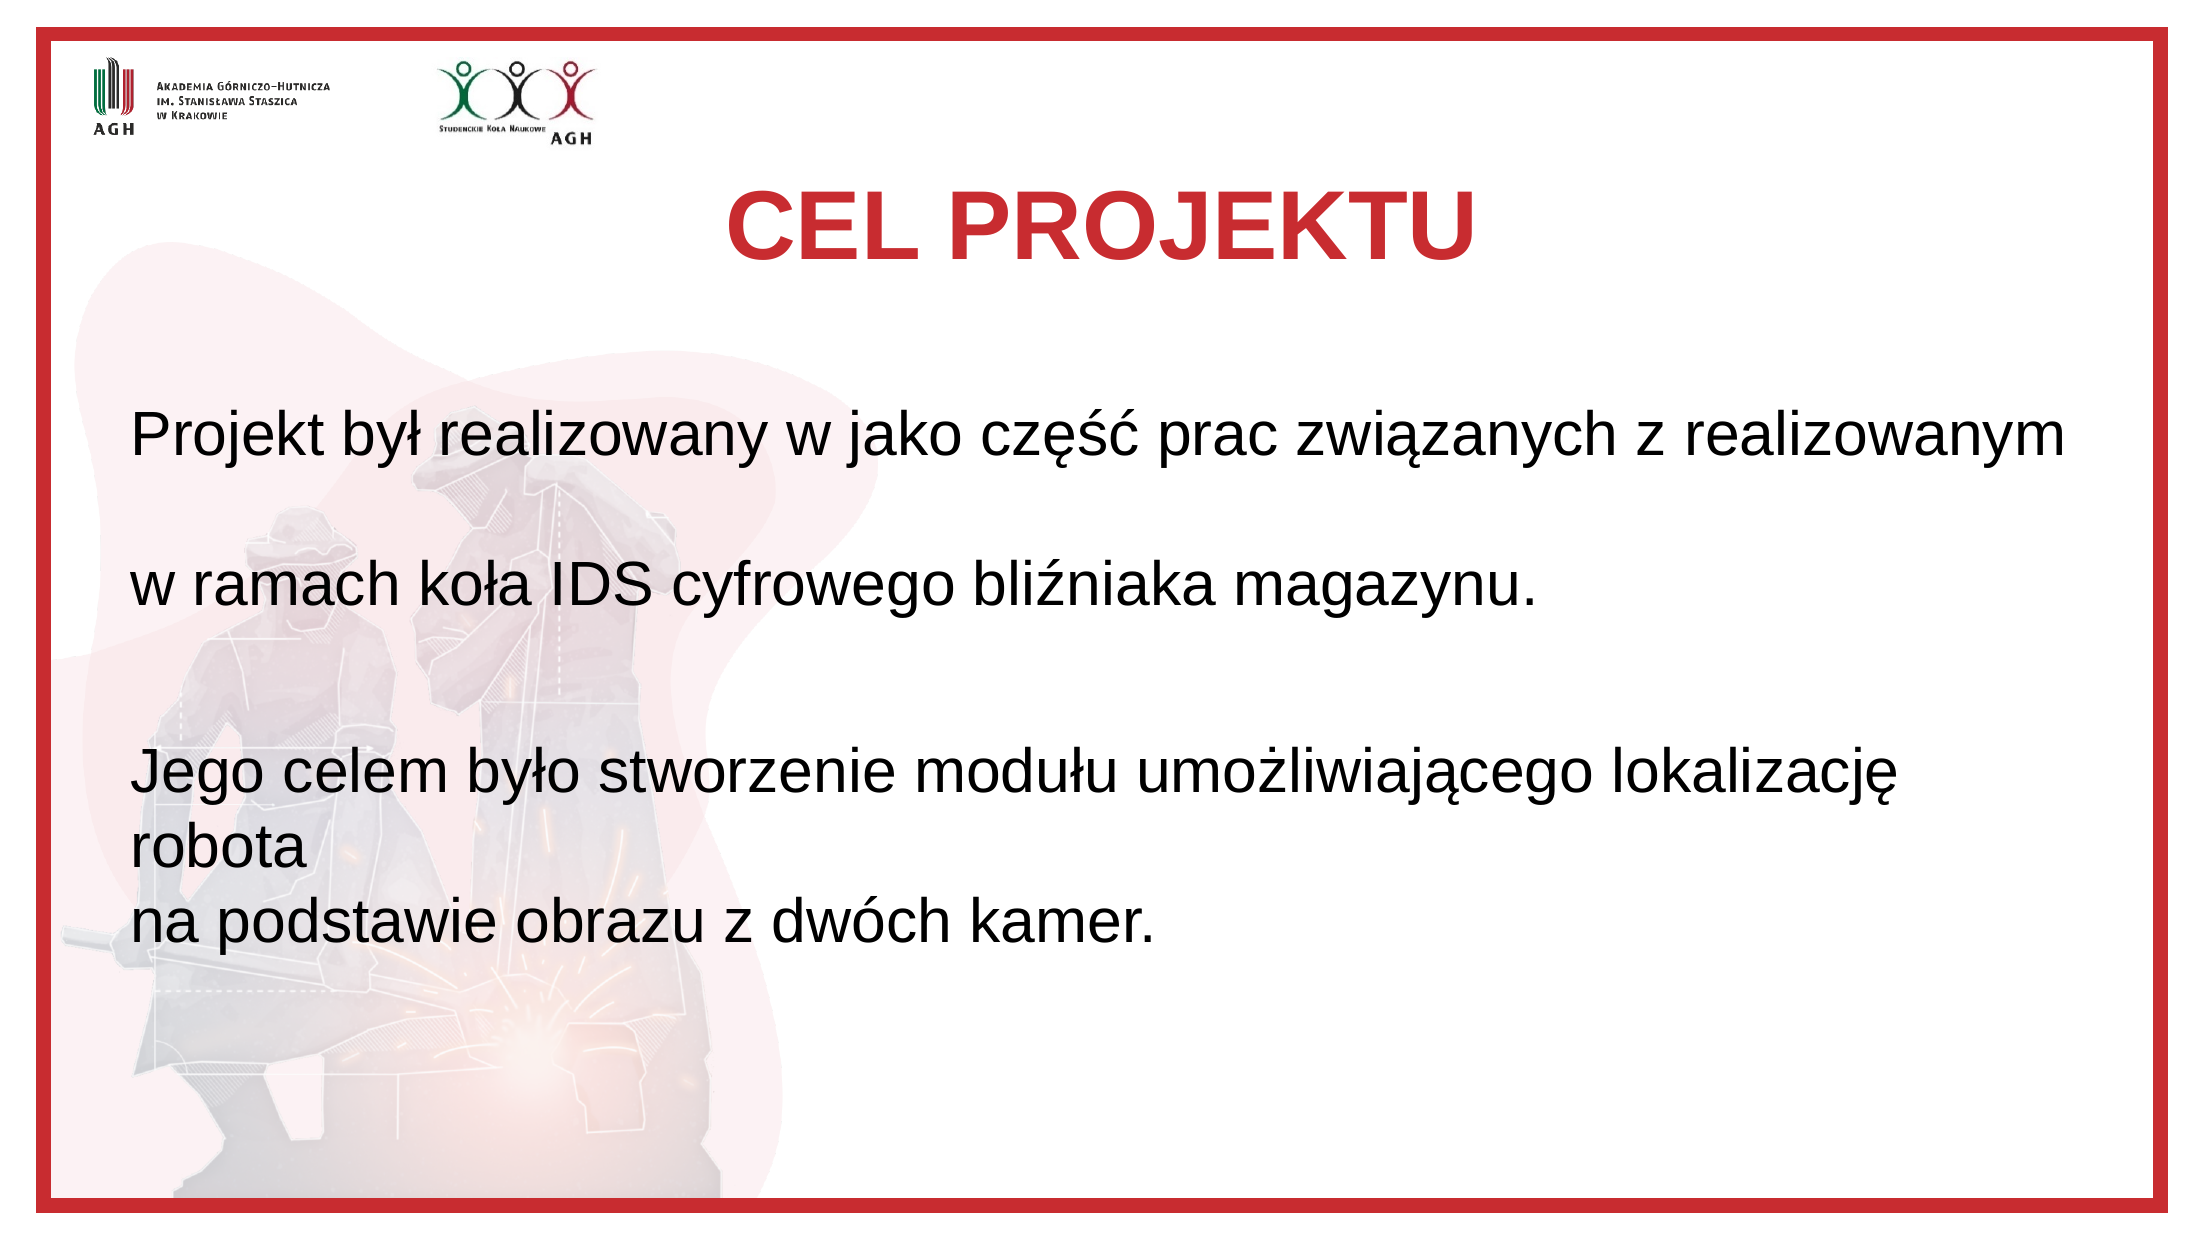

# Cel projektu

Projekt był realizowany w jako część prac związanych z realizowanym
w ramach koła IDS cyfrowego bliźniaka magazynu.

Jego celem było stworzenie modułu umożliwiającego lokalizację robota
na podstawie obrazu z dwóch kamer.